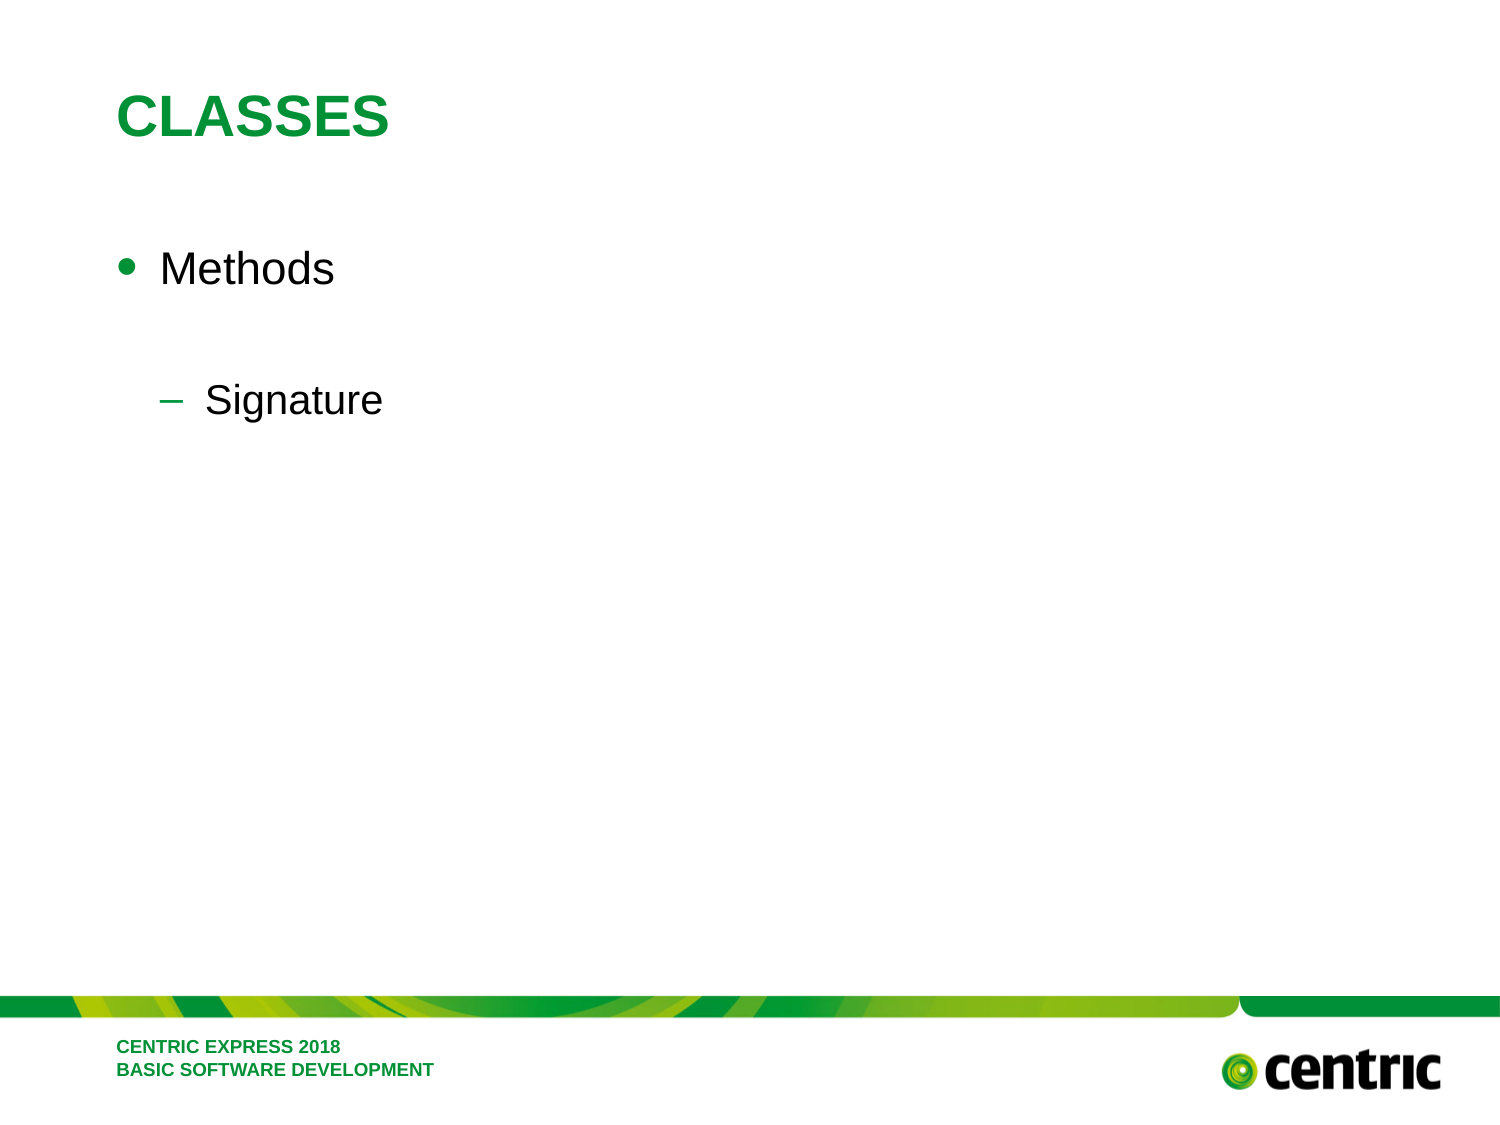

# Classes
Methods

Signature

CENTRIC EXPRESS 2018                               BASIC SOFTWARE DEVELOPMENT
February 26, 2018